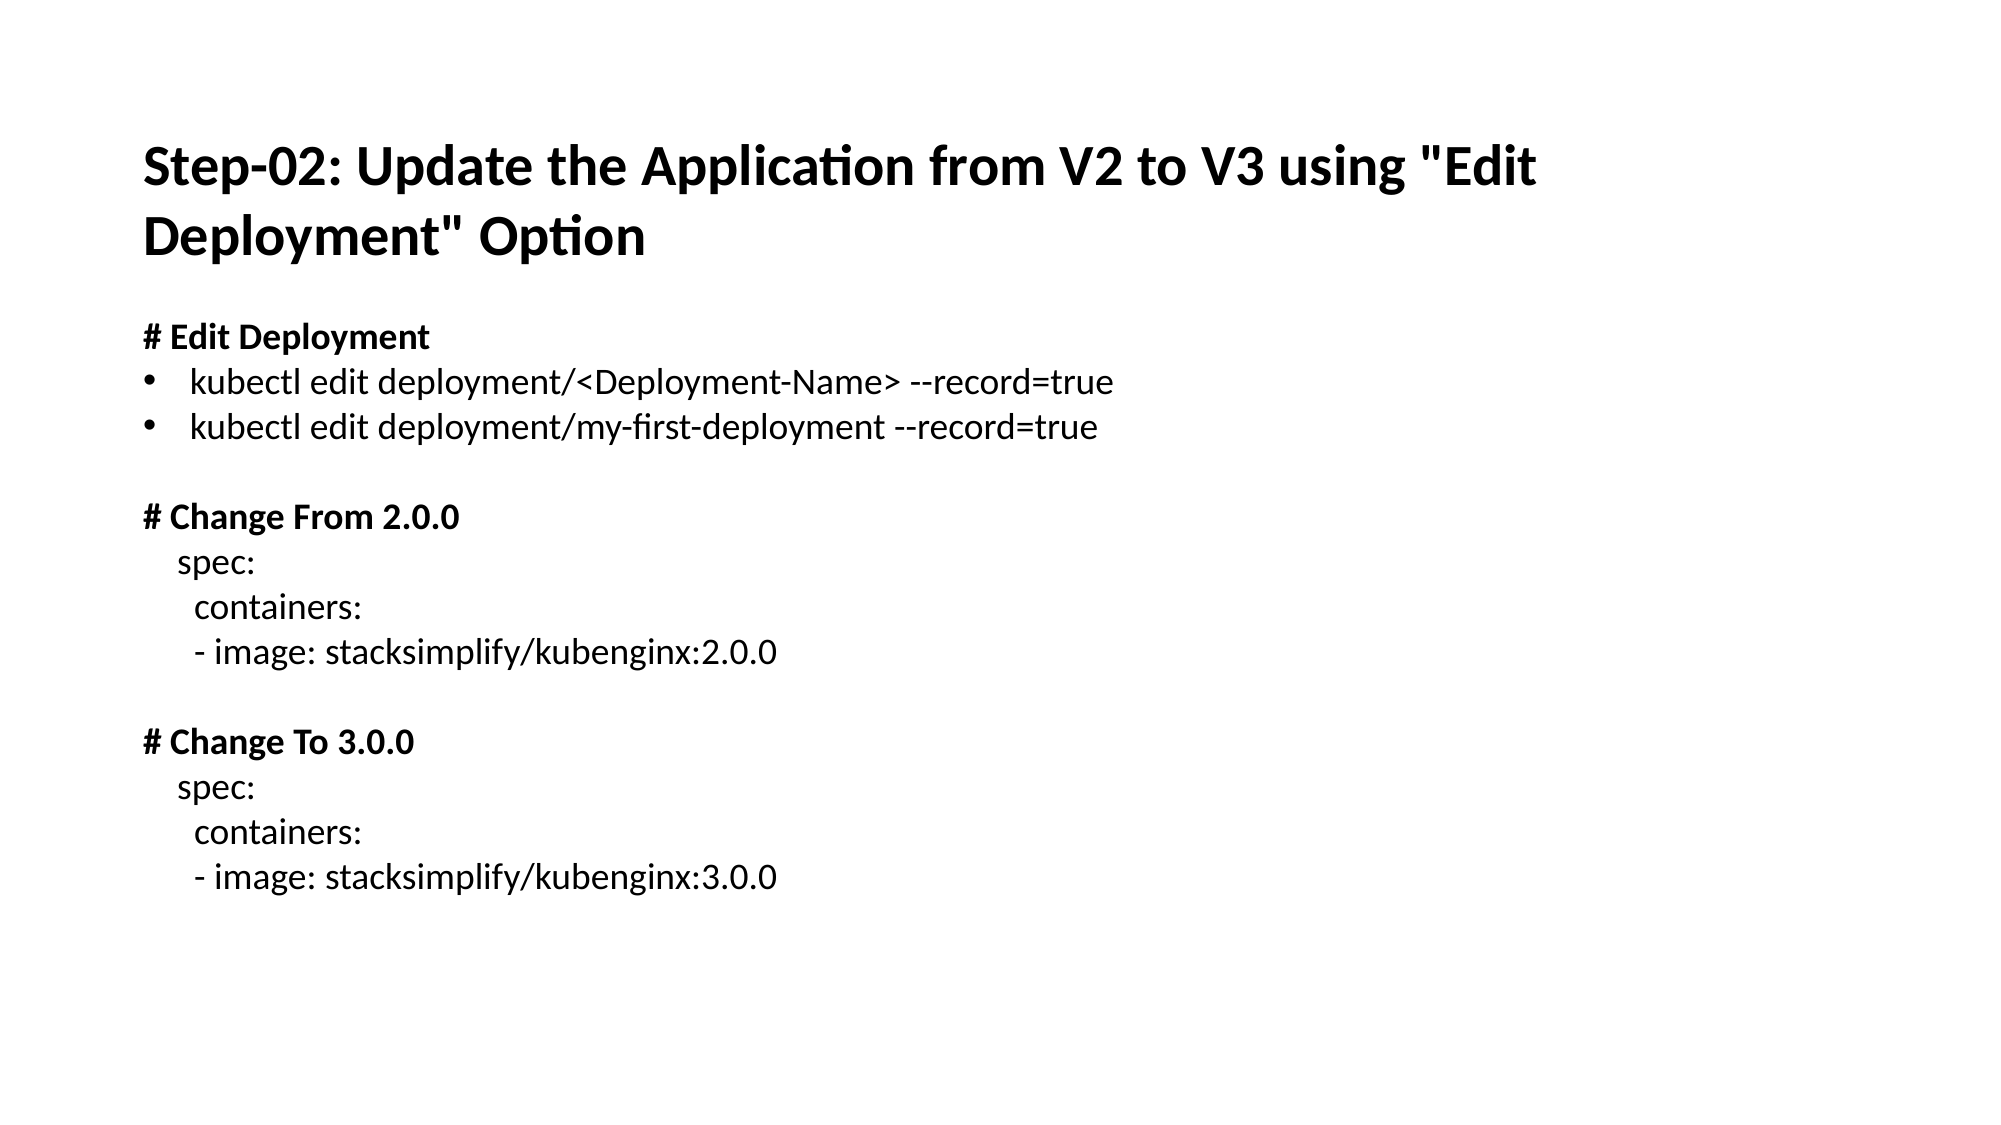

Step-02: Update the Application from V2 to V3 using "Edit Deployment" Option

# Edit Deployment
kubectl edit deployment/<Deployment-Name> --record=true
kubectl edit deployment/my-first-deployment --record=true

# Change From 2.0.0
    spec:
      containers:
      - image: stacksimplify/kubenginx:2.0.0

# Change To 3.0.0
    spec:
      containers:
      - image: stacksimplify/kubenginx:3.0.0